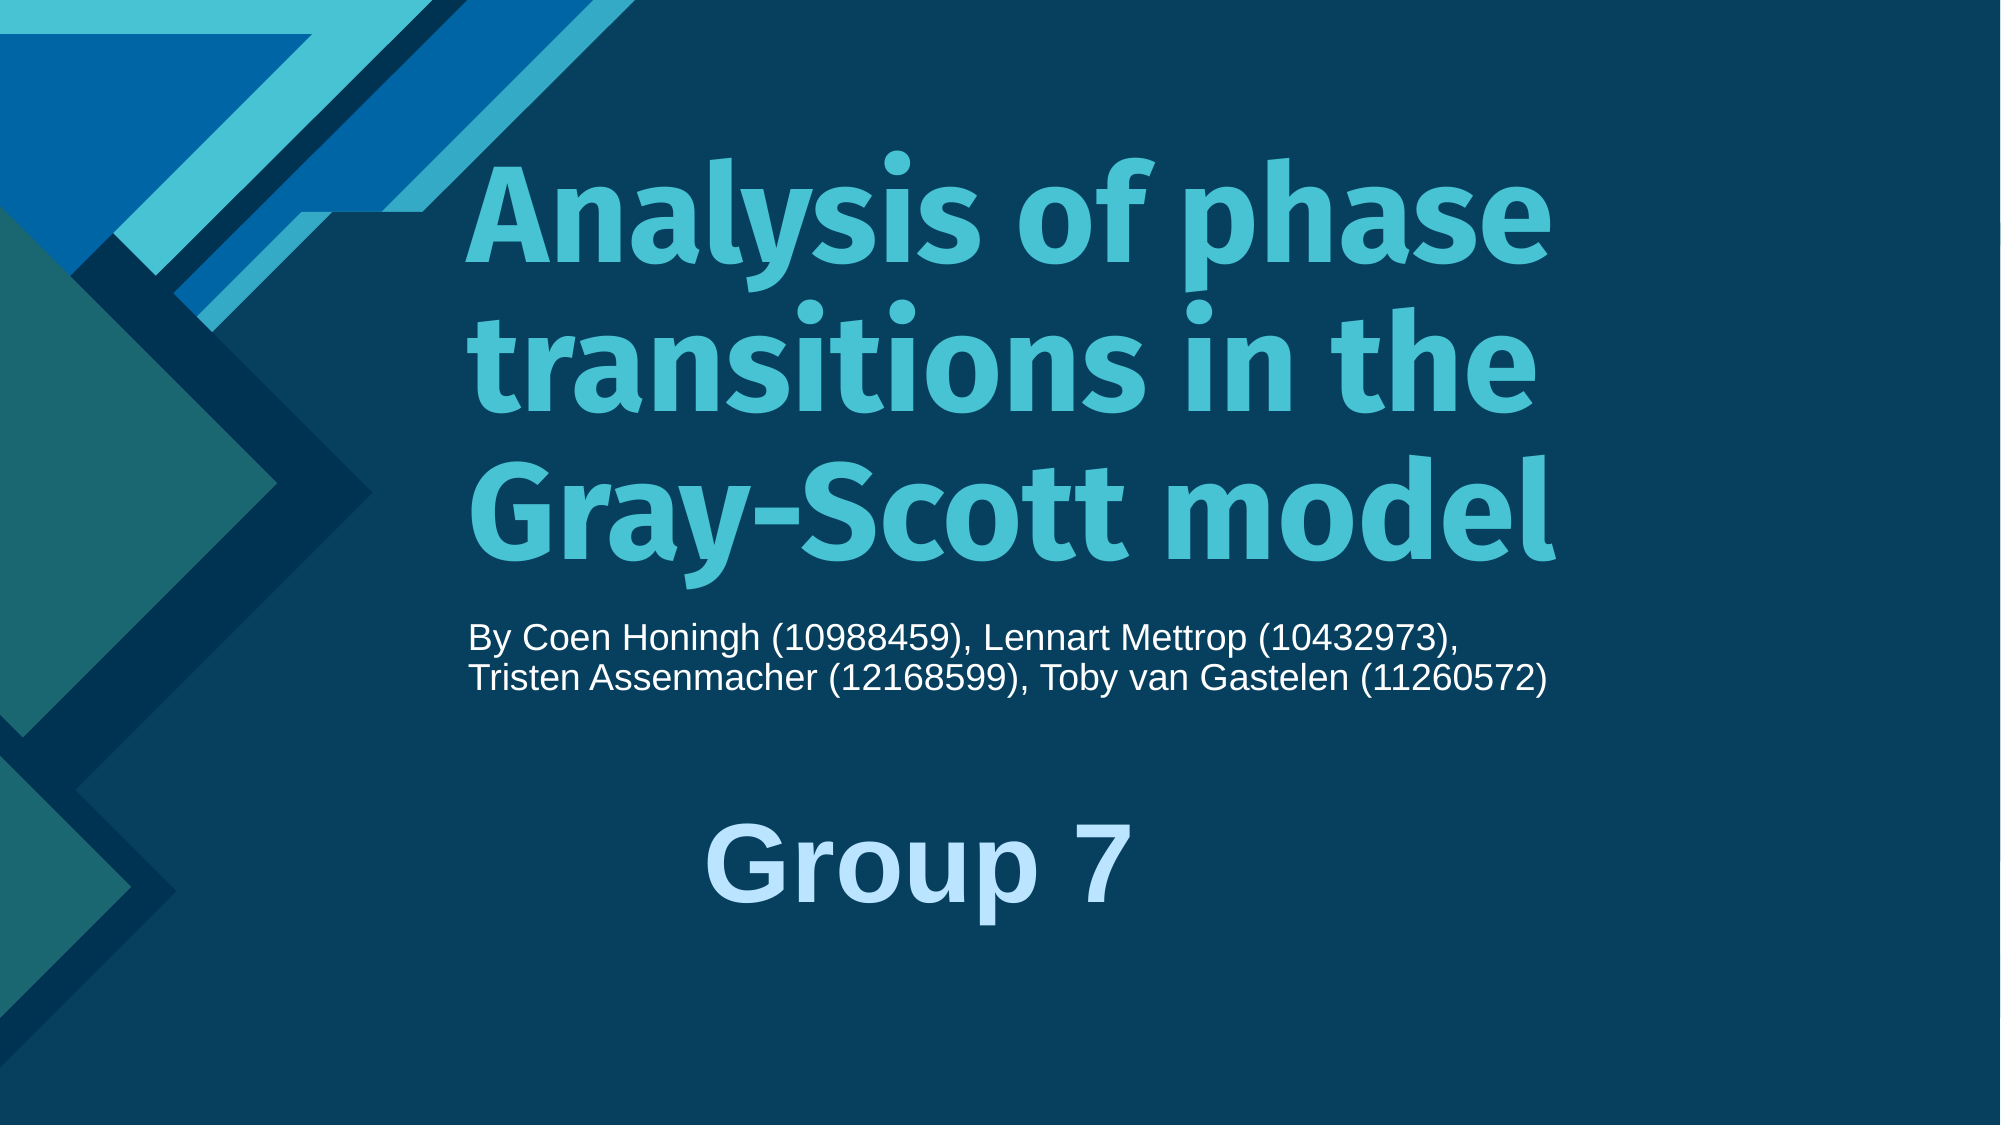

# Analysis of phase transitions in the Gray-Scott model
By Coen Honingh (10988459), Lennart Mettrop (10432973),
Tristen Assenmacher (12168599), Toby van Gastelen (11260572)
Group 7